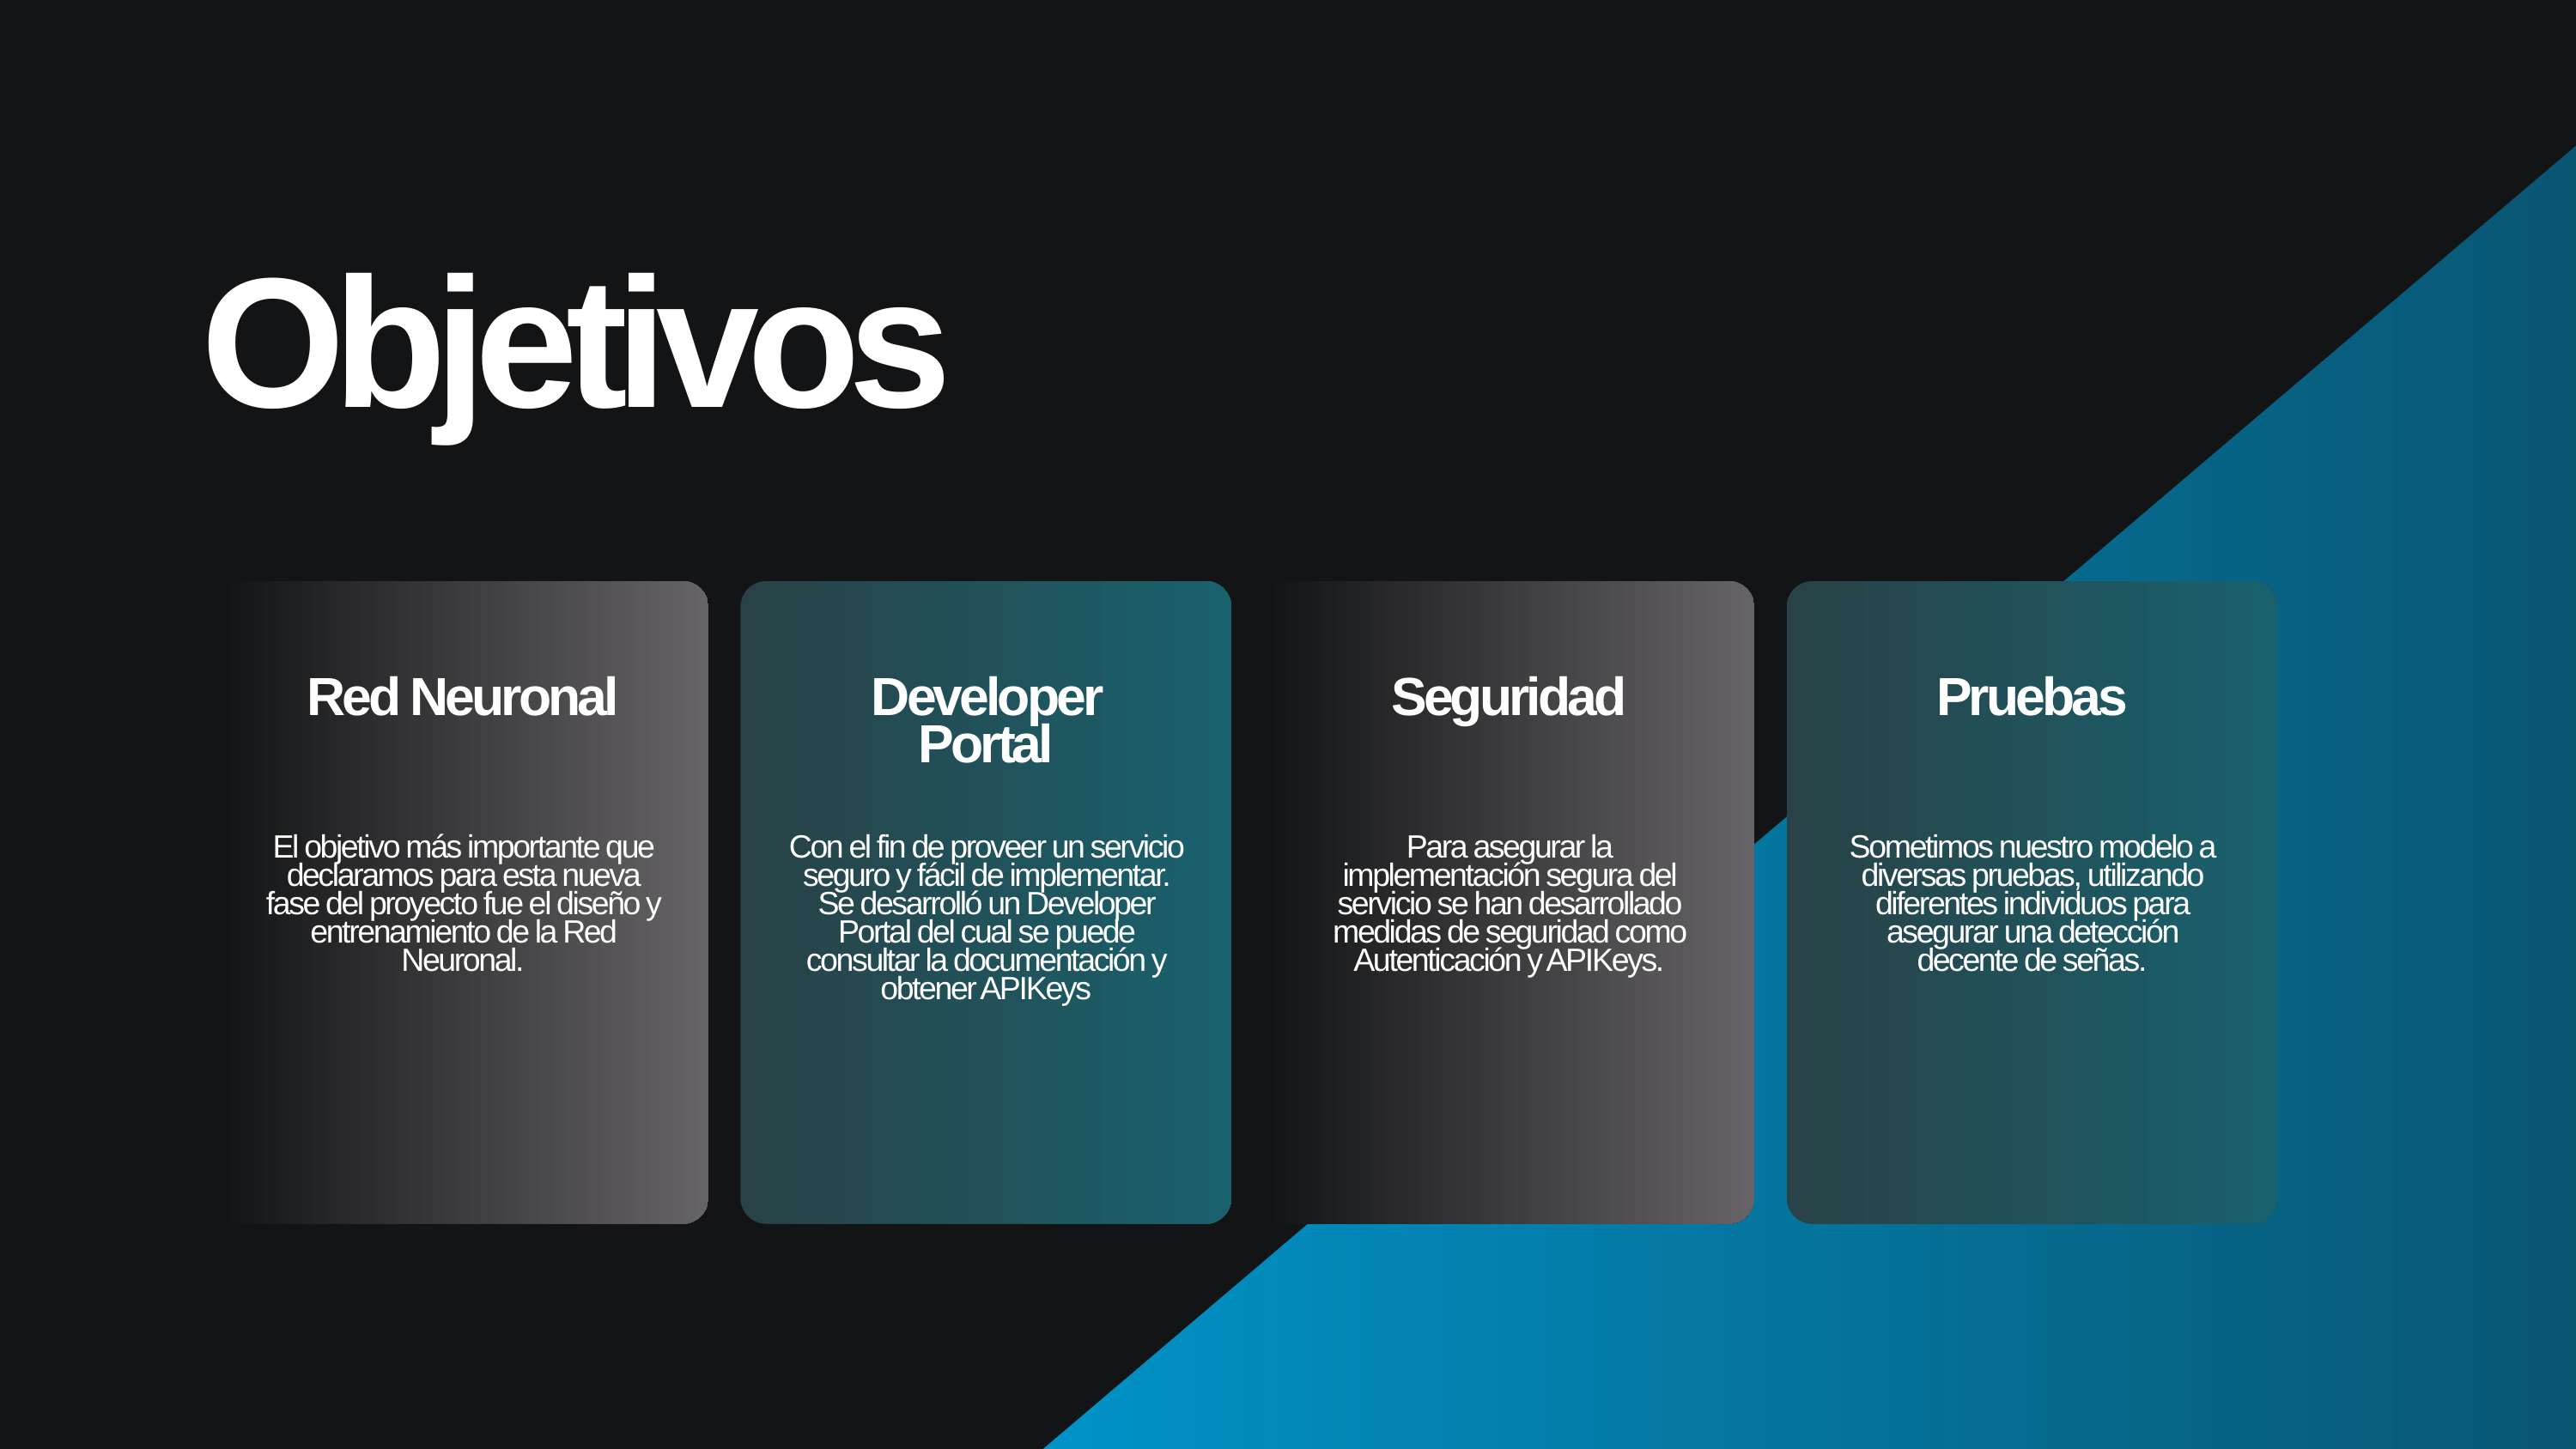

Objetivos

Red Neuronal
Developer Portal
Seguridad
Pruebas
El objetivo más importante que declaramos para esta nueva fase del proyecto fue el diseño y entrenamiento de la Red Neuronal.
Con el fin de proveer un servicio seguro y fácil de implementar. Se desarrolló un Developer Portal del cual se puede consultar la documentación y obtener APIKeys
Para asegurar la implementación segura del servicio se han desarrollado medidas de seguridad como Autenticación y APIKeys.
Sometimos nuestro modelo a diversas pruebas, utilizando diferentes individuos para asegurar una detección decente de señas.